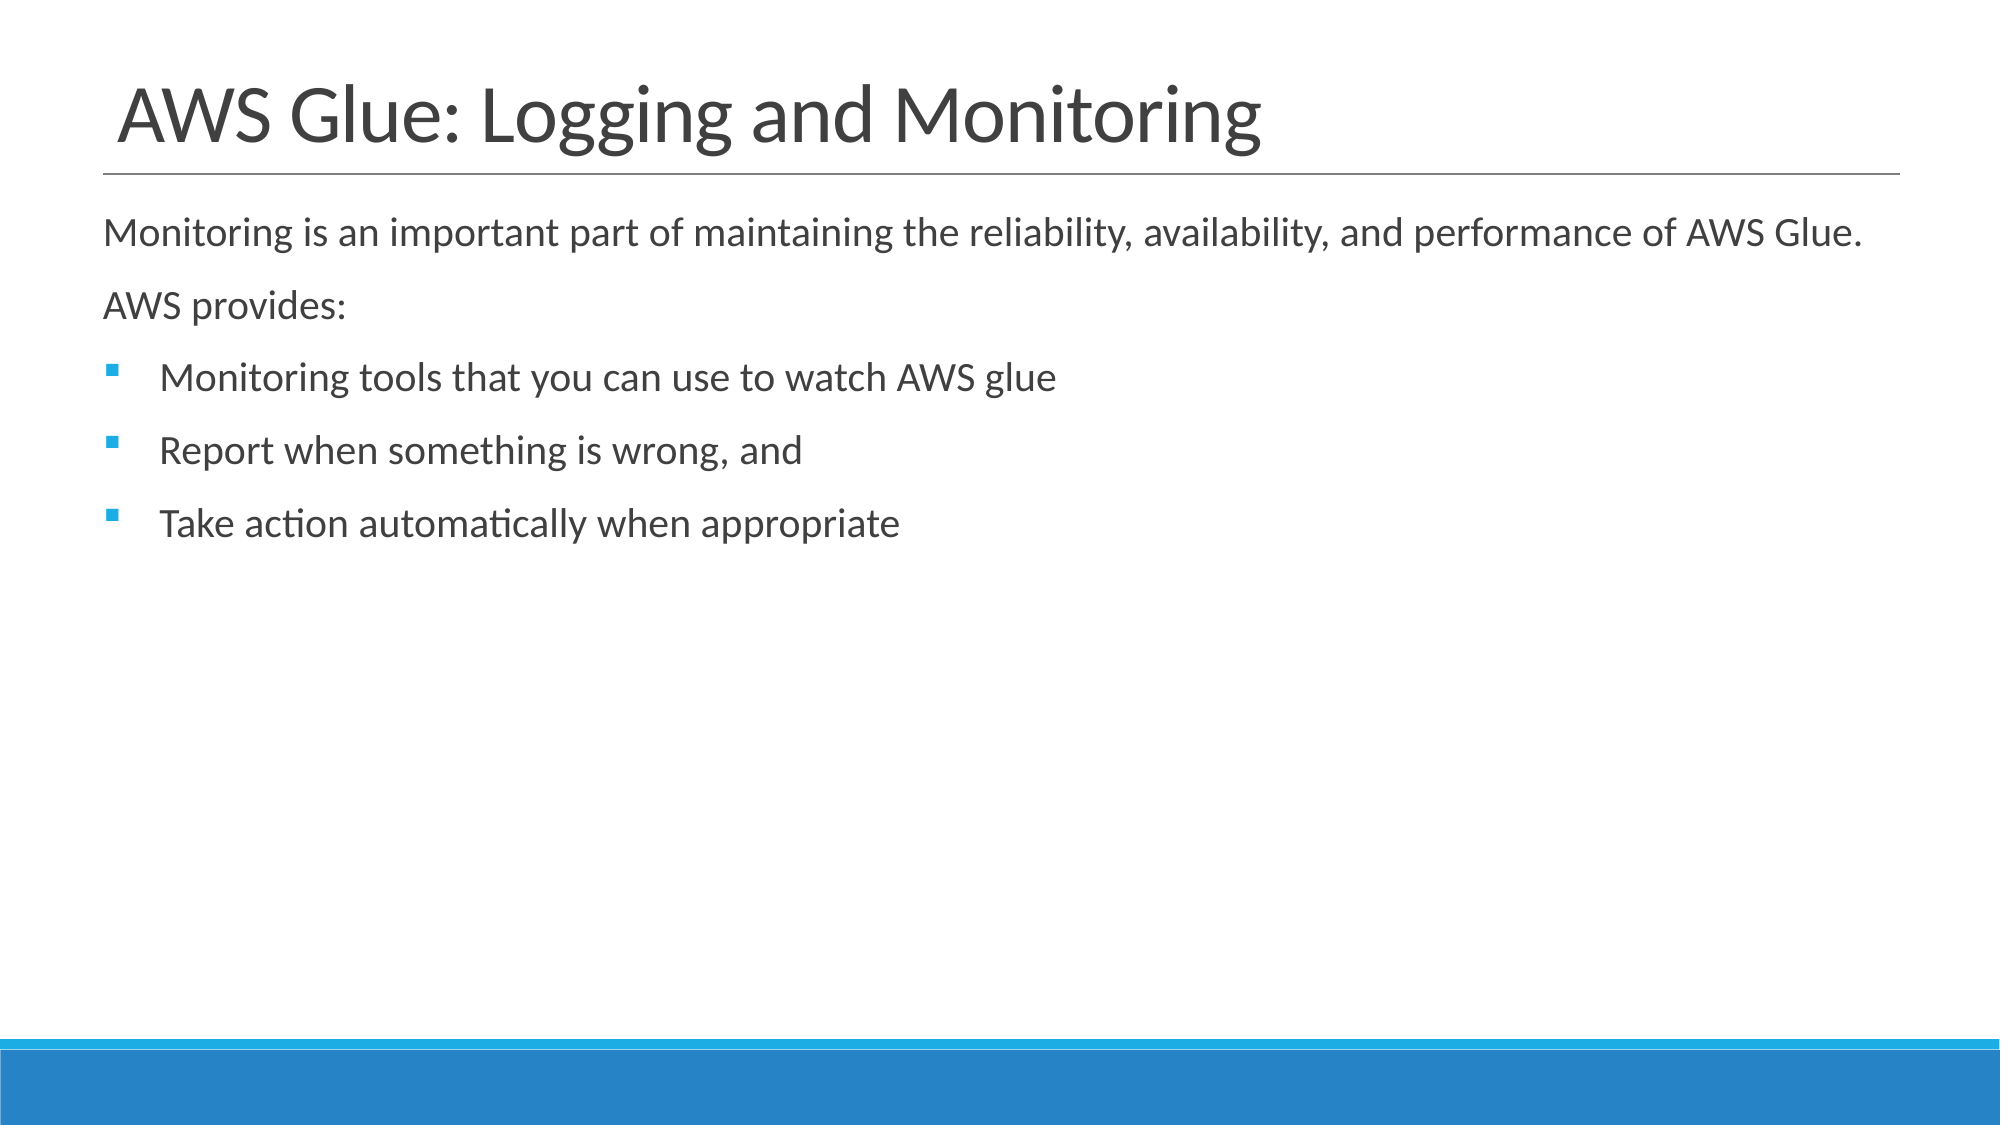

# AWS Glue: Logging and Monitoring
Monitoring is an important part of maintaining the reliability, availability, and performance of AWS Glue.
AWS provides:
Monitoring tools that you can use to watch AWS glue
Report when something is wrong, and
Take action automatically when appropriate